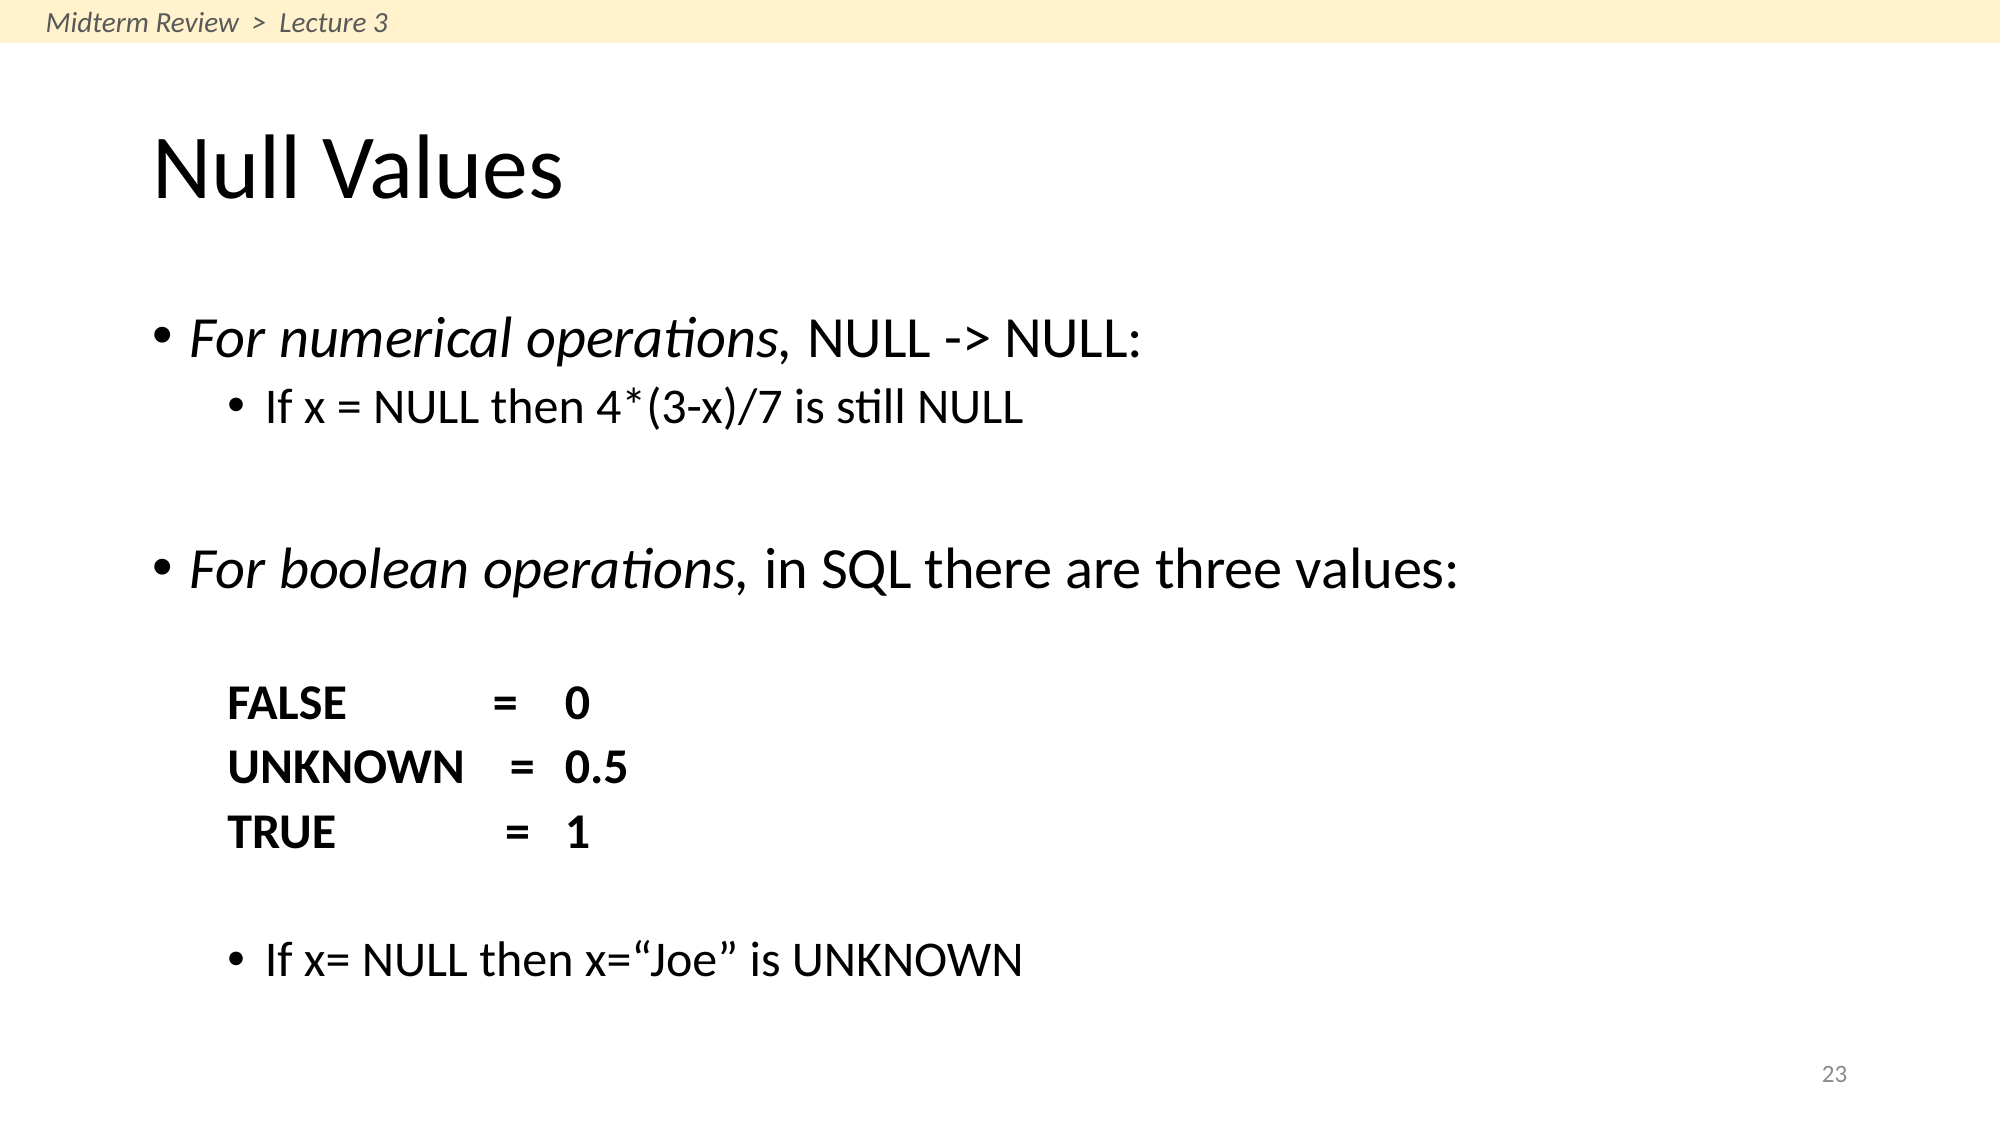

Midterm Review  >  Lecture 3
# Null Values
For numerical operations, NULL -> NULL:
If x = NULL then 4*(3-x)/7 is still NULL

For boolean operations, in SQL there are three values:

FALSE             = 	0
UNKNOWN    = 	0.5
TRUE               = 	1

If x= NULL then x=“Joe” is UNKNOWN

23